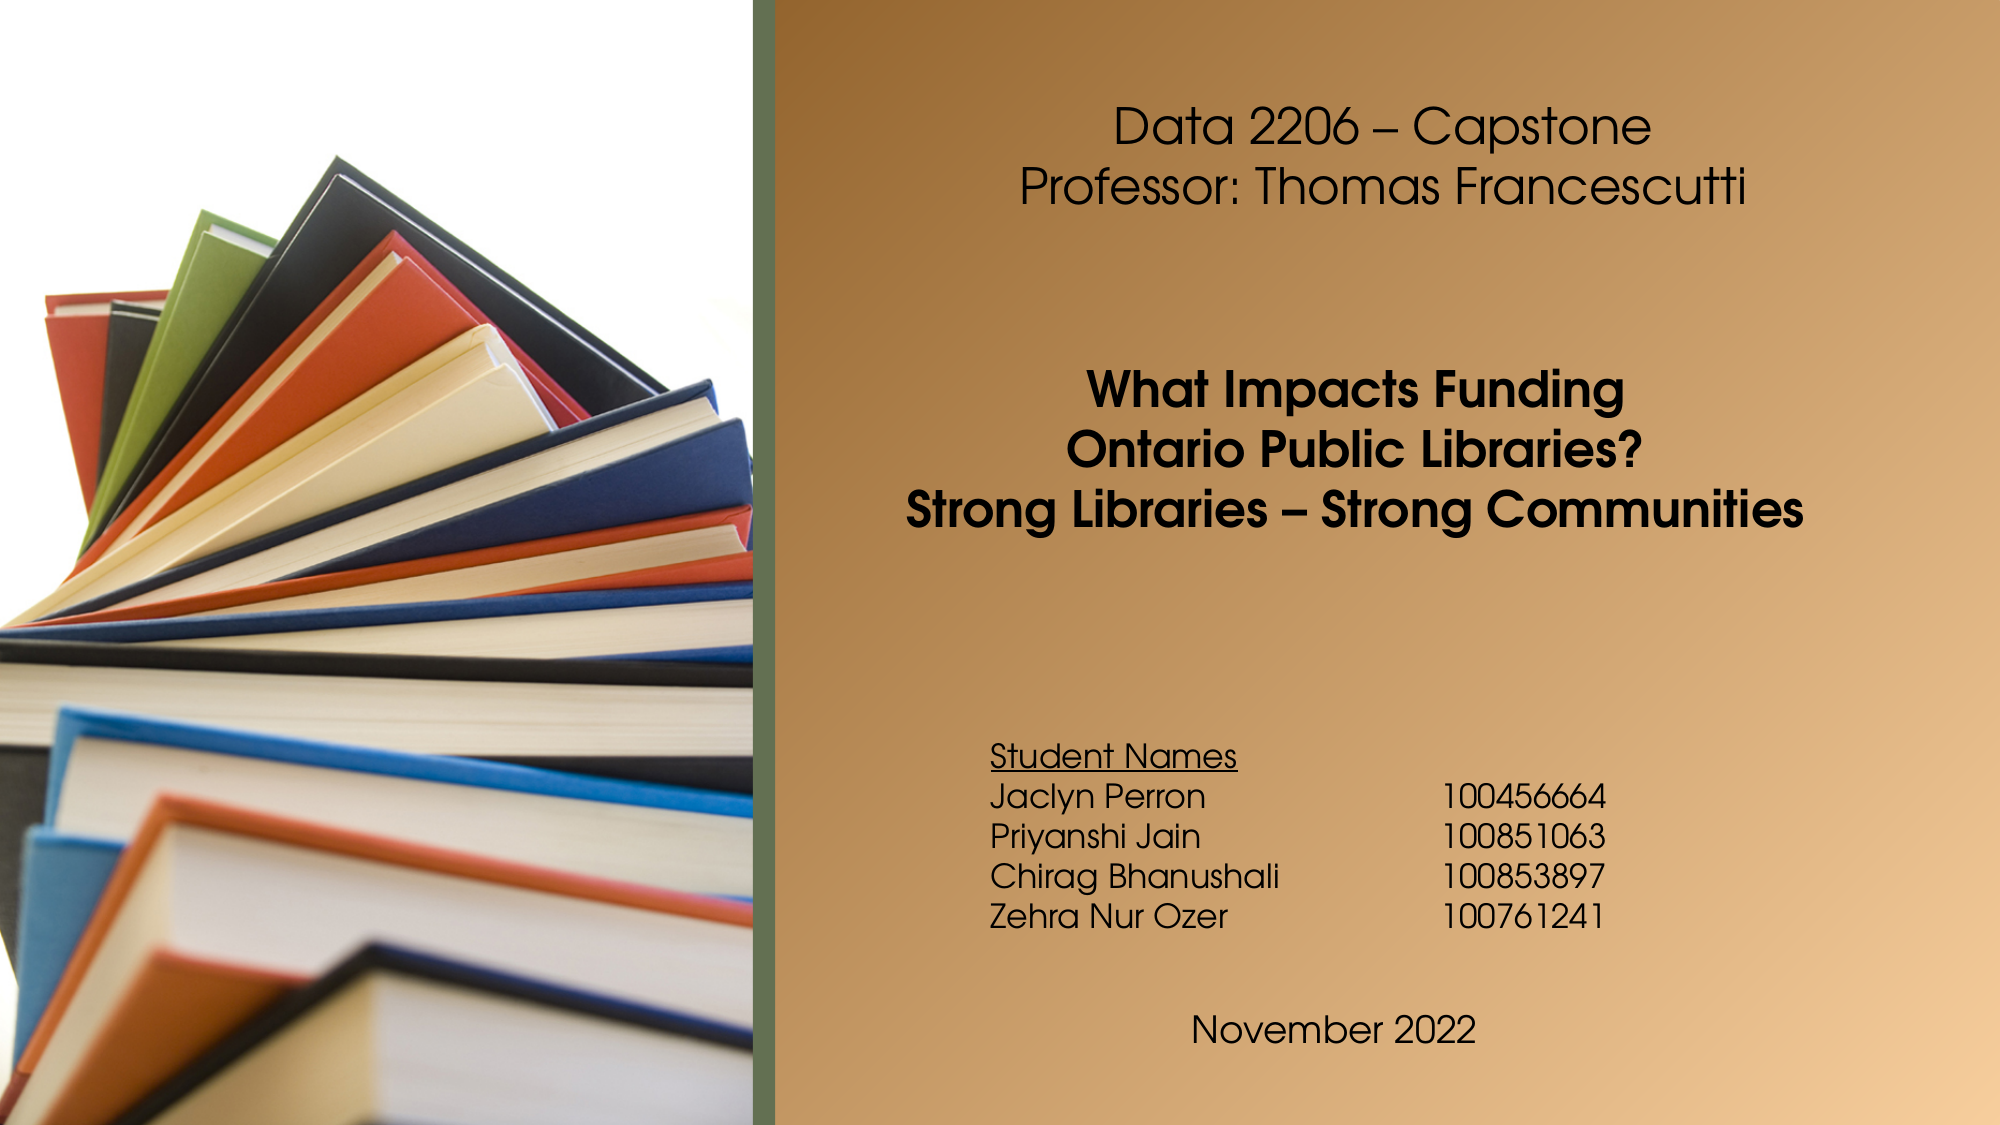

Data 2206 – Capstone
Professor: Thomas Francescutti
What Impacts Funding
Ontario Public Libraries?
Strong Libraries – Strong Communities
Student Names
Jaclyn Perron		100456664
Priyanshi Jain		100851063
Chirag Bhanushali		100853897
Zehra Nur Ozer	 	100761241
November 2022